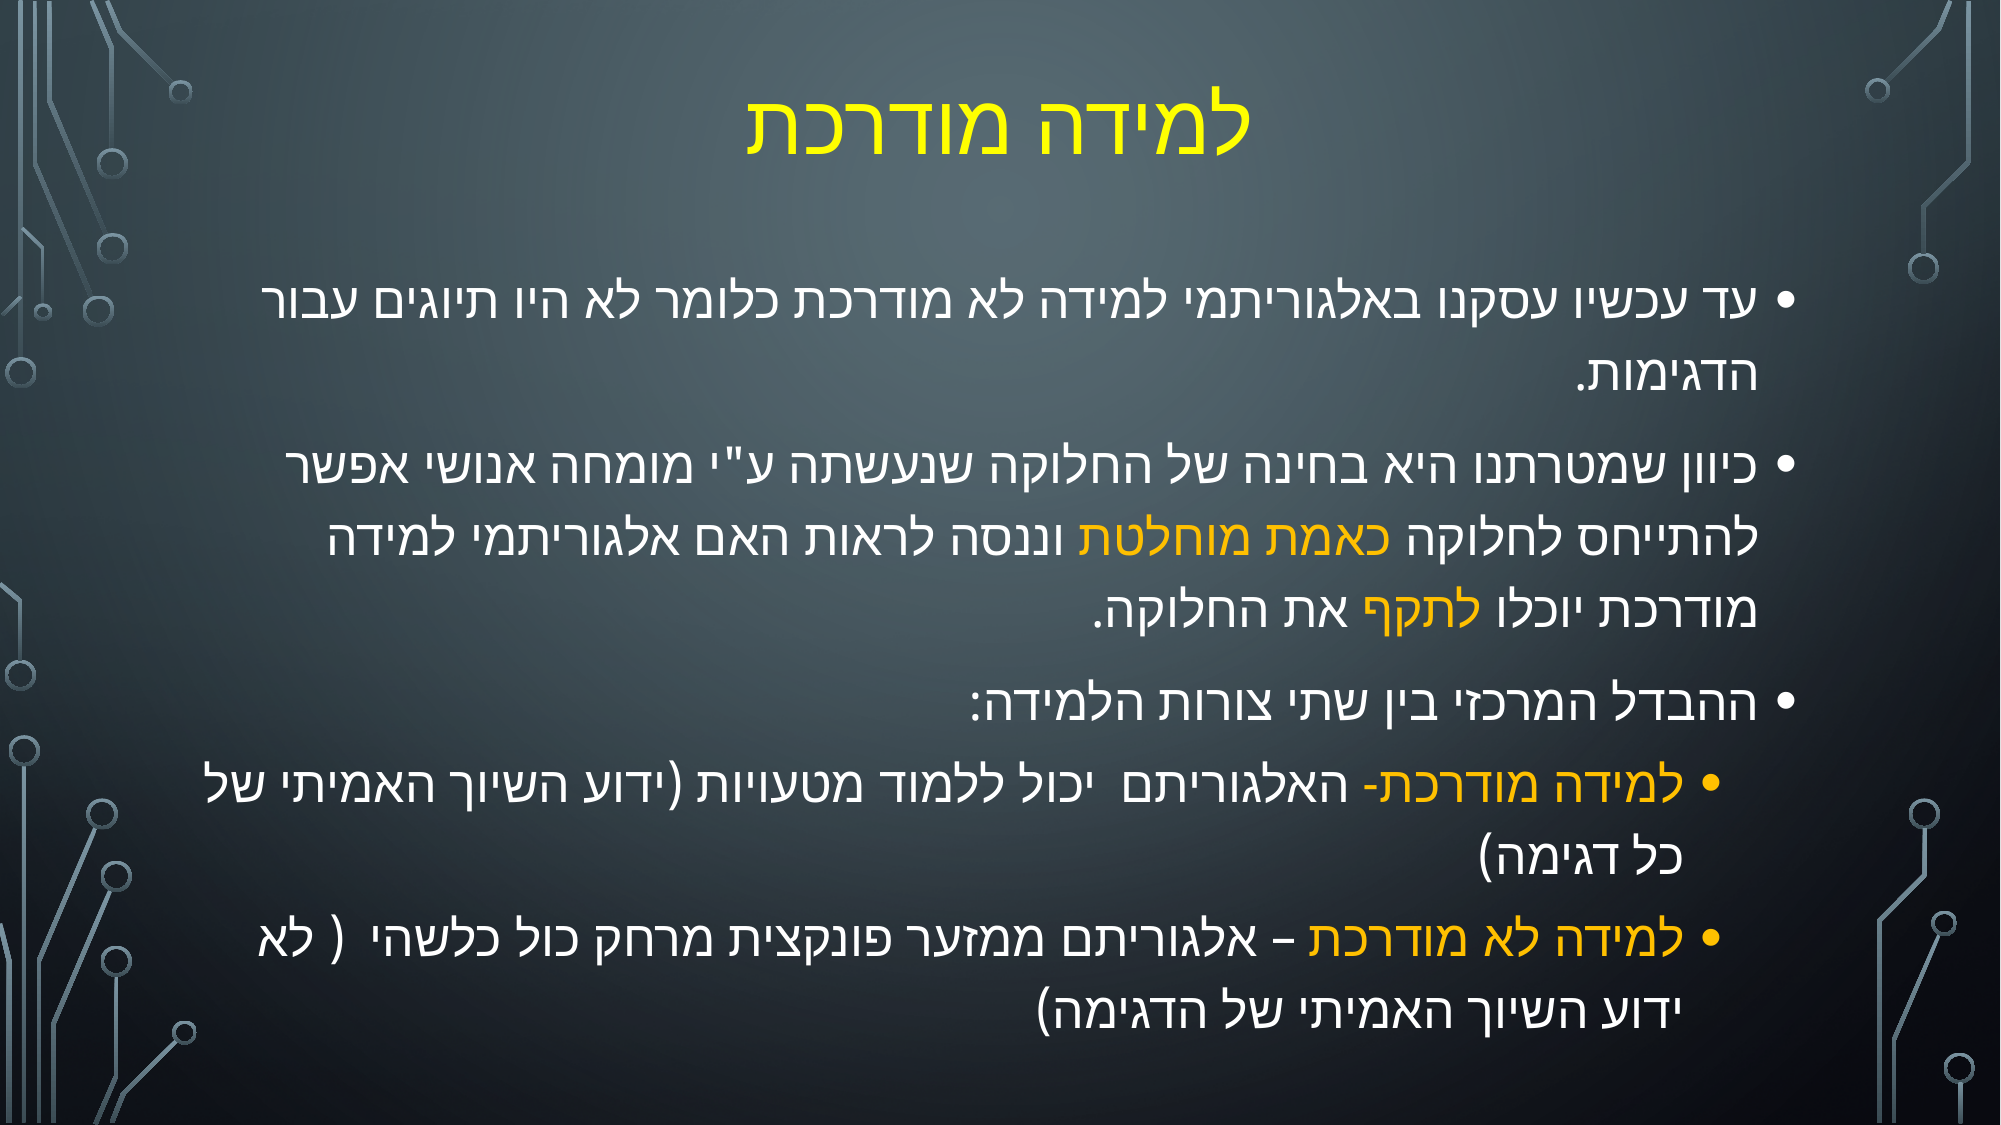

# למידה מודרכת
עד עכשיו עסקנו באלגוריתמי למידה לא מודרכת כלומר לא היו תיוגים עבור הדגימות.
כיוון שמטרתנו היא בחינה של החלוקה שנעשתה ע"י מומחה אנושי אפשר להתייחס לחלוקה כאמת מוחלטת וננסה לראות האם אלגוריתמי למידה מודרכת יוכלו לתקף את החלוקה.
ההבדל המרכזי בין שתי צורות הלמידה:
למידה מודרכת- האלגוריתם  יכול ללמוד מטעויות (ידוע השיוך האמיתי של כל דגימה)
למידה לא מודרכת – אלגוריתם ממזער פונקצית מרחק כול כלשהי  ( לא ידוע השיוך האמיתי של הדגימה)